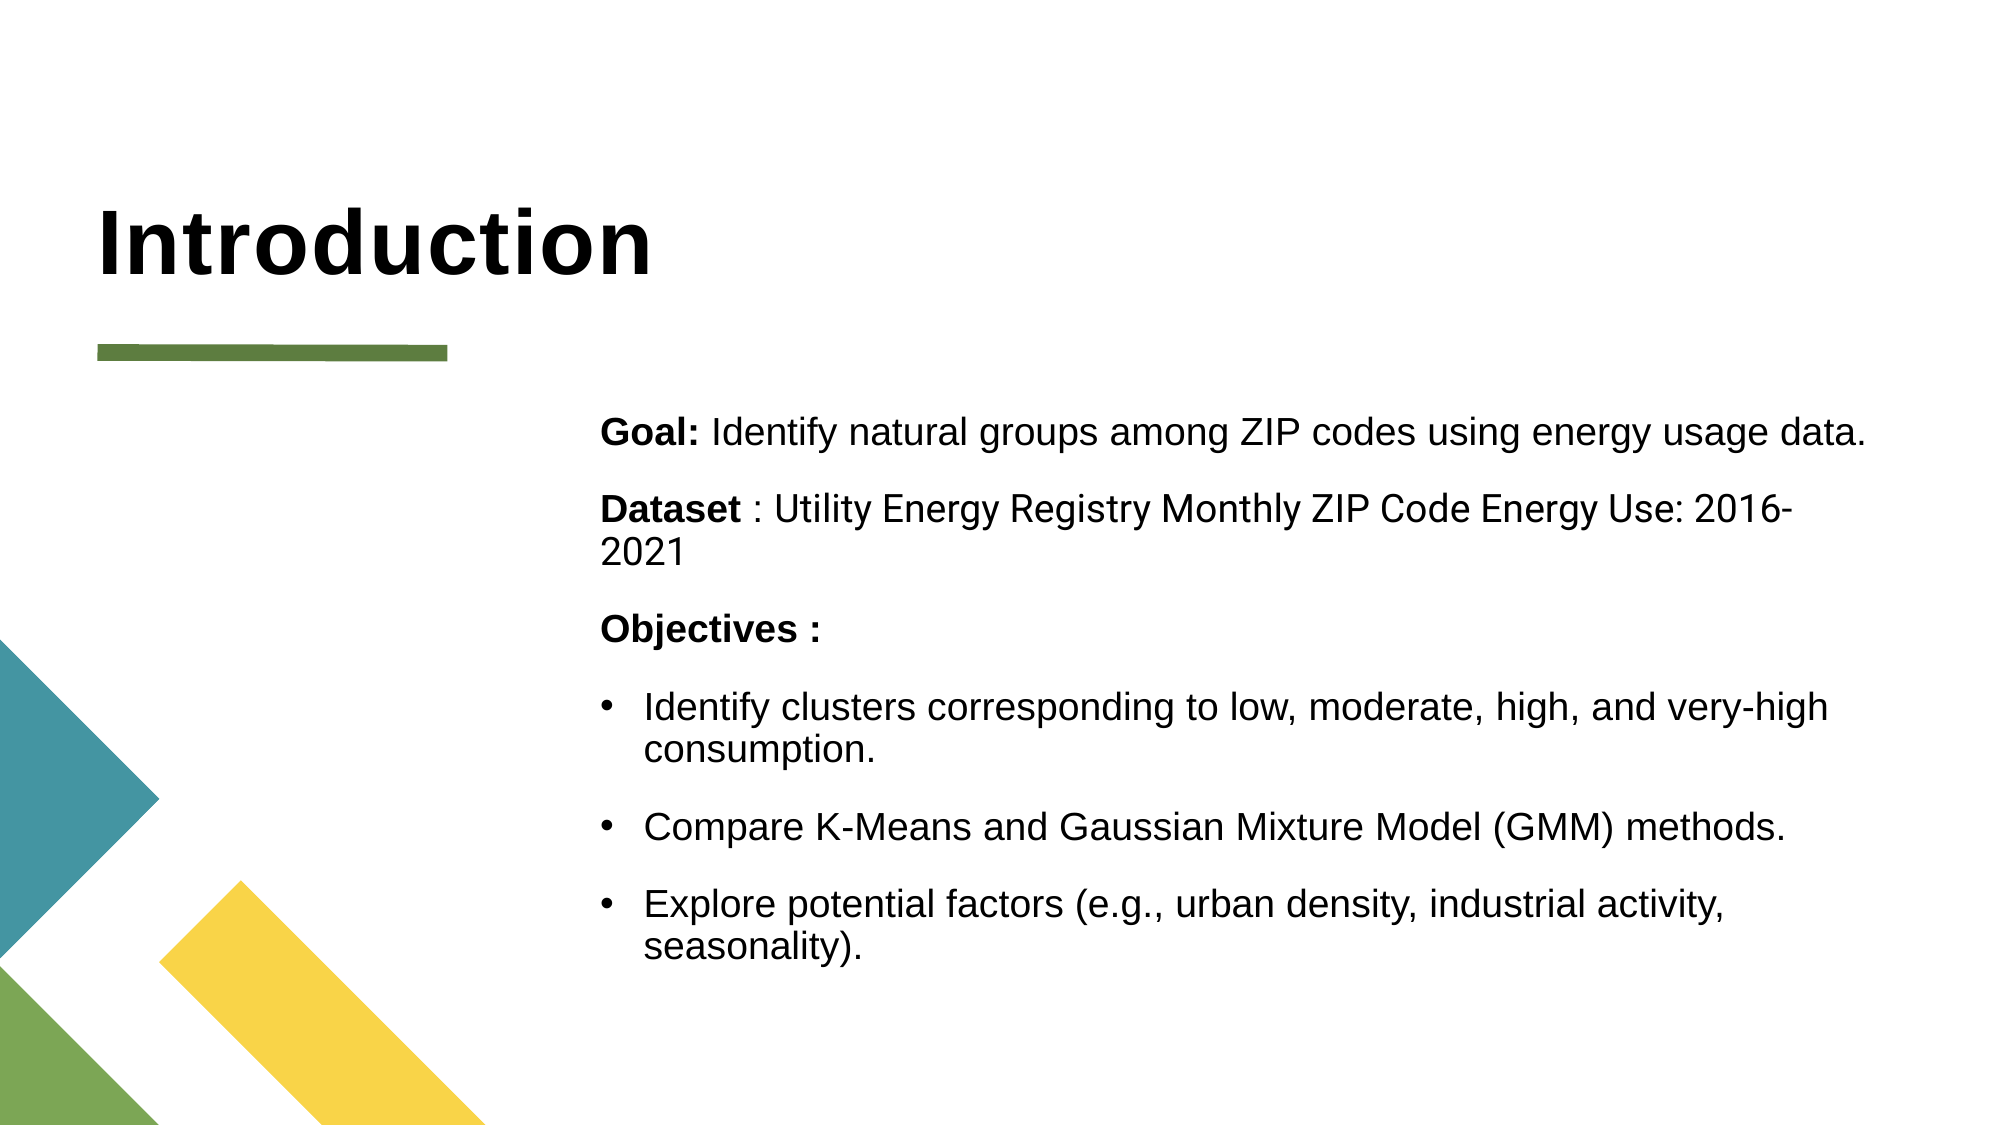

# Introduction
Goal: Identify natural groups among ZIP codes using energy usage data.
Dataset : Utility Energy Registry Monthly ZIP Code Energy Use: 2016-2021
Objectives :
Identify clusters corresponding to low, moderate, high, and very-high consumption.
Compare K-Means and Gaussian Mixture Model (GMM) methods.
Explore potential factors (e.g., urban density, industrial activity, seasonality).